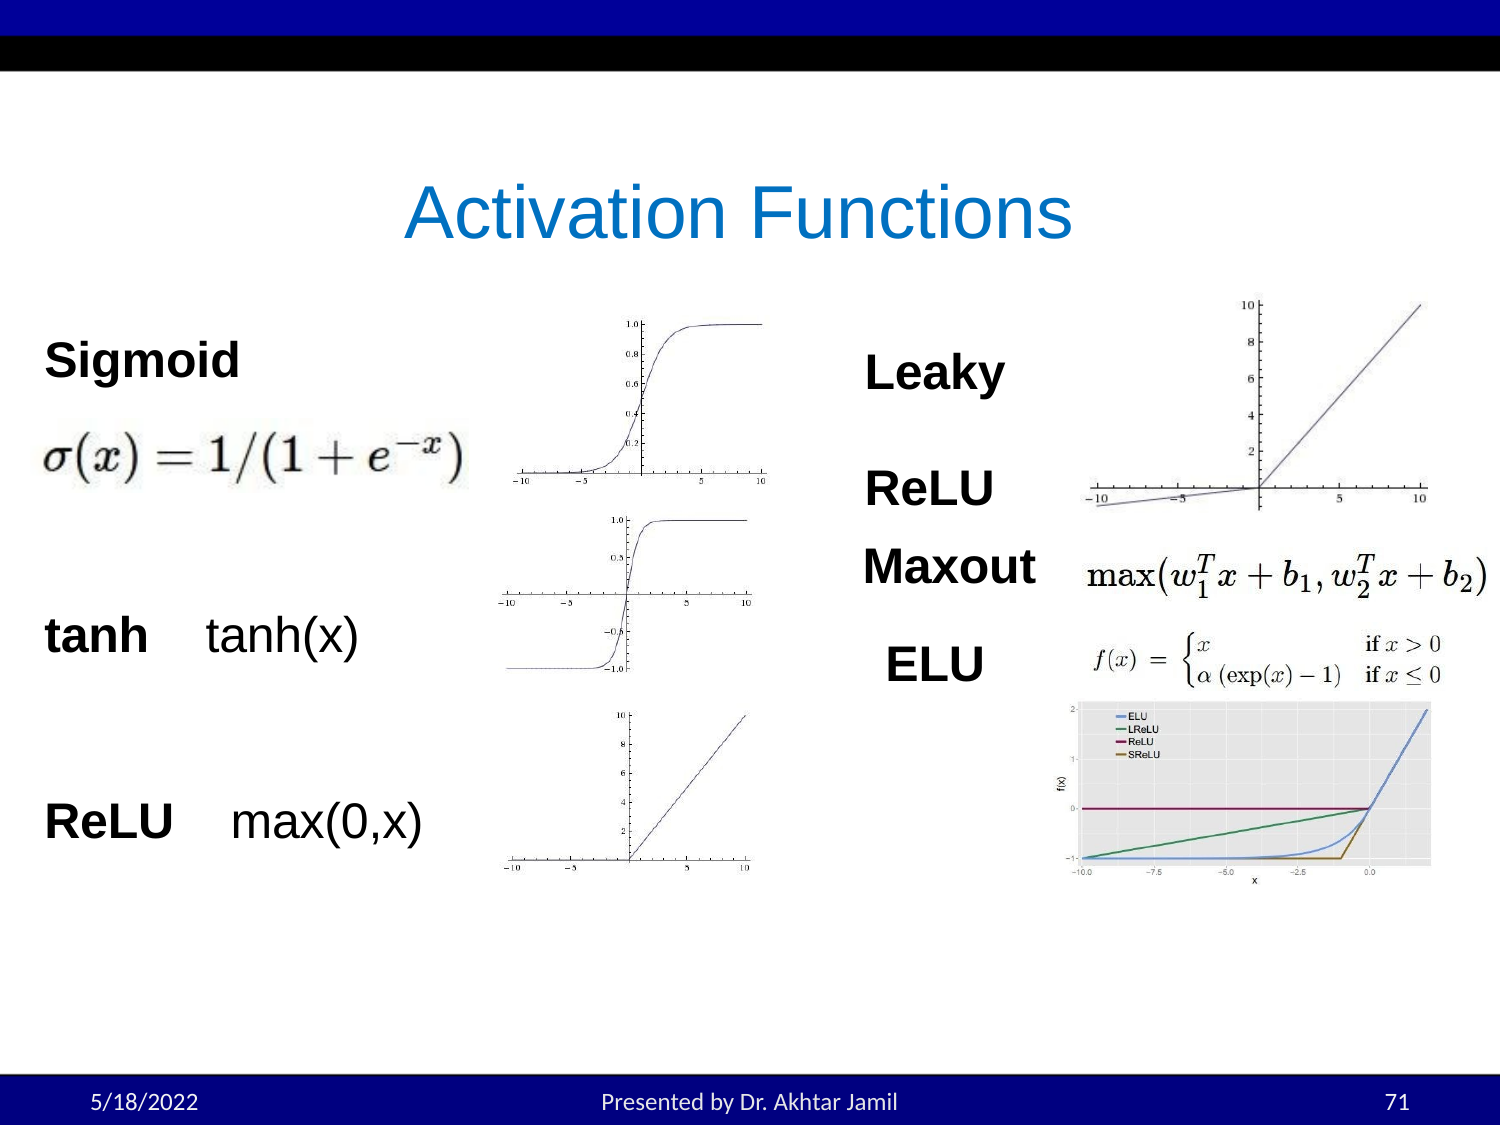

# Activation Functions

Sigmoid
Leaky  ReLU

Maxout
ELU

tanh
tanh(x)

ReLU
max(0,x)
5/18/2022
Presented by Dr. Akhtar Jamil
71